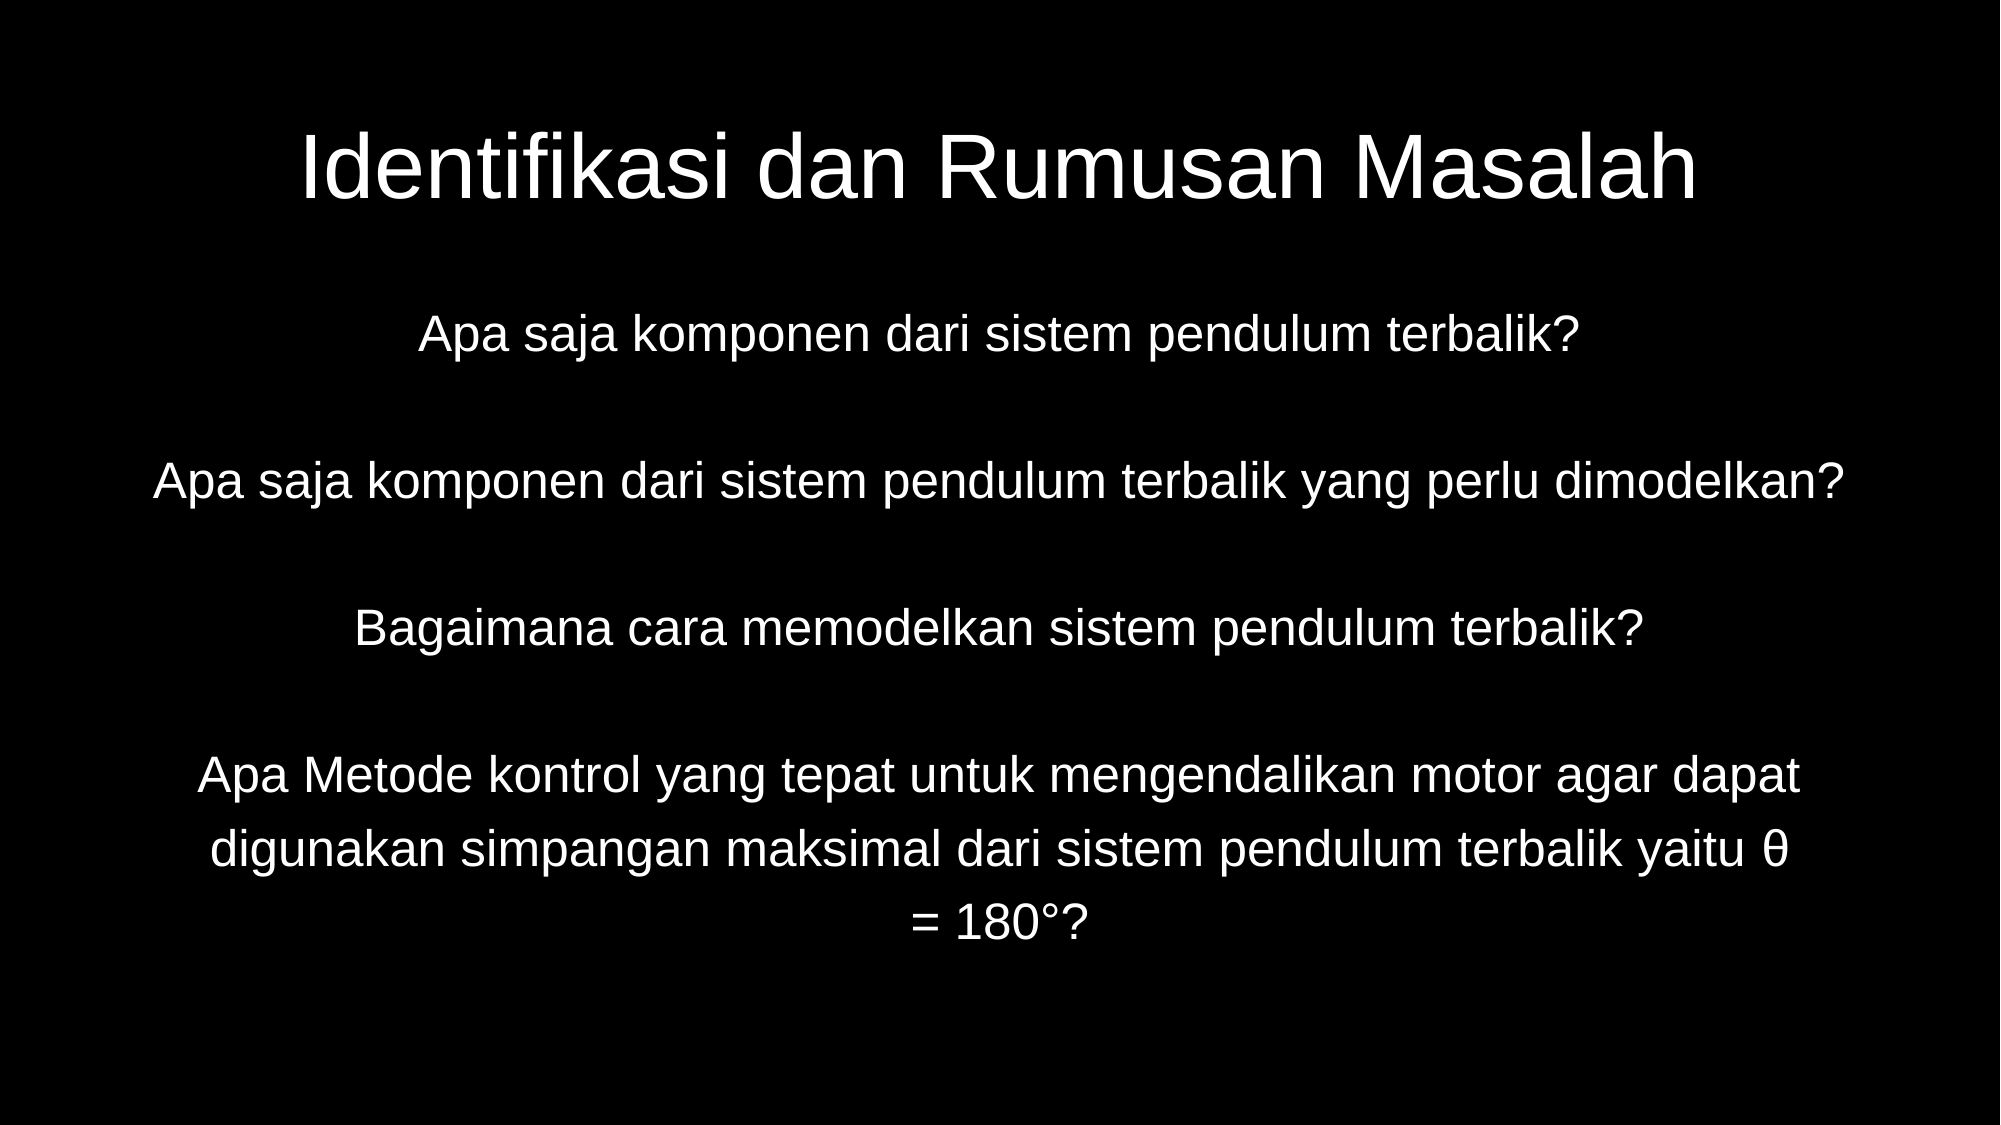

# Identifikasi dan Rumusan Masalah
Apa saja komponen dari sistem pendulum terbalik?

Apa saja komponen dari sistem pendulum terbalik yang perlu dimodelkan?

Bagaimana cara memodelkan sistem pendulum terbalik?

Apa Metode kontrol yang tepat untuk mengendalikan motor agar dapat
digunakan simpangan maksimal dari sistem pendulum terbalik yaitu θ
= 180°?